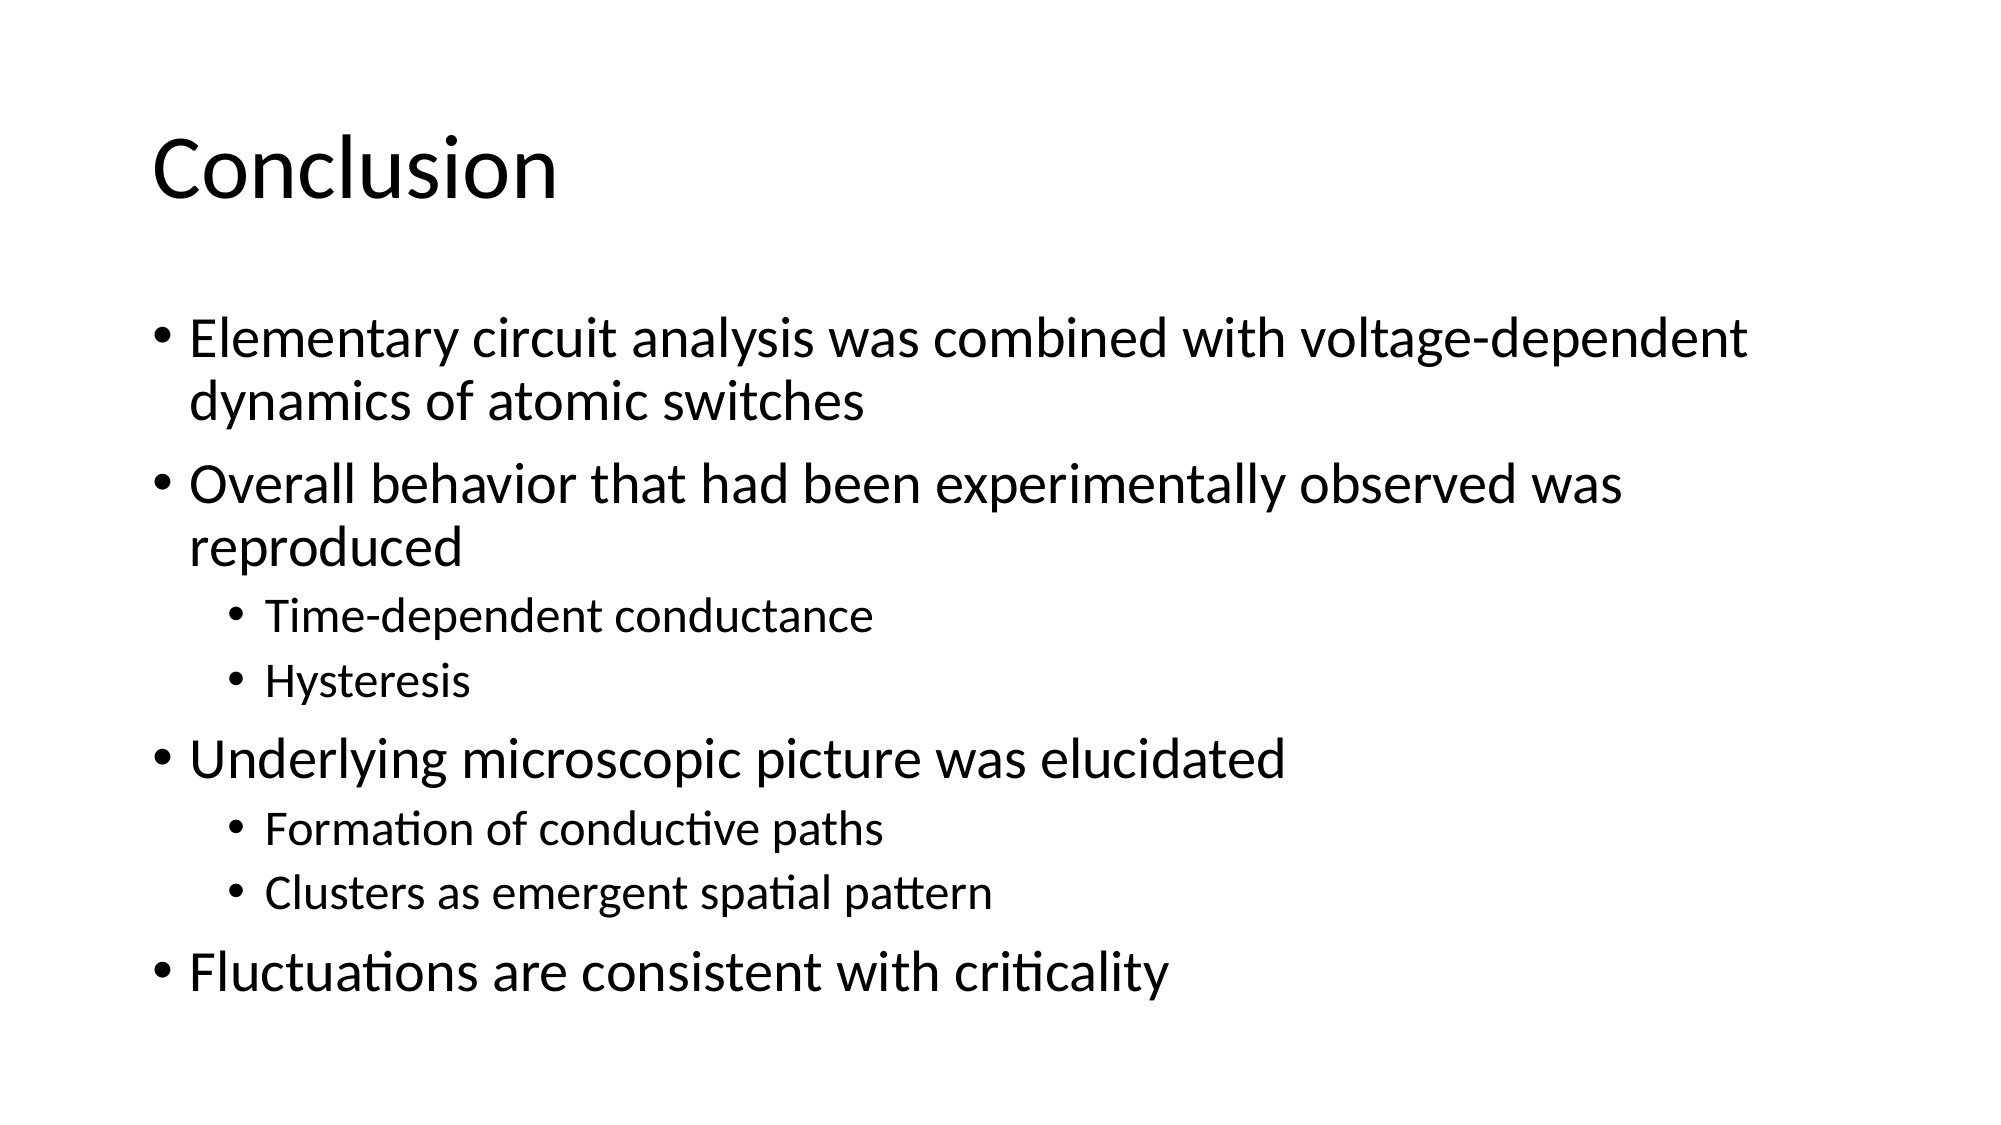

# Conclusion
Elementary circuit analysis was combined with voltage-dependent dynamics of atomic switches
Overall behavior that had been experimentally observed was reproduced
Time-dependent conductance
Hysteresis
Underlying microscopic picture was elucidated
Formation of conductive paths
Clusters as emergent spatial pattern
Fluctuations are consistent with criticality